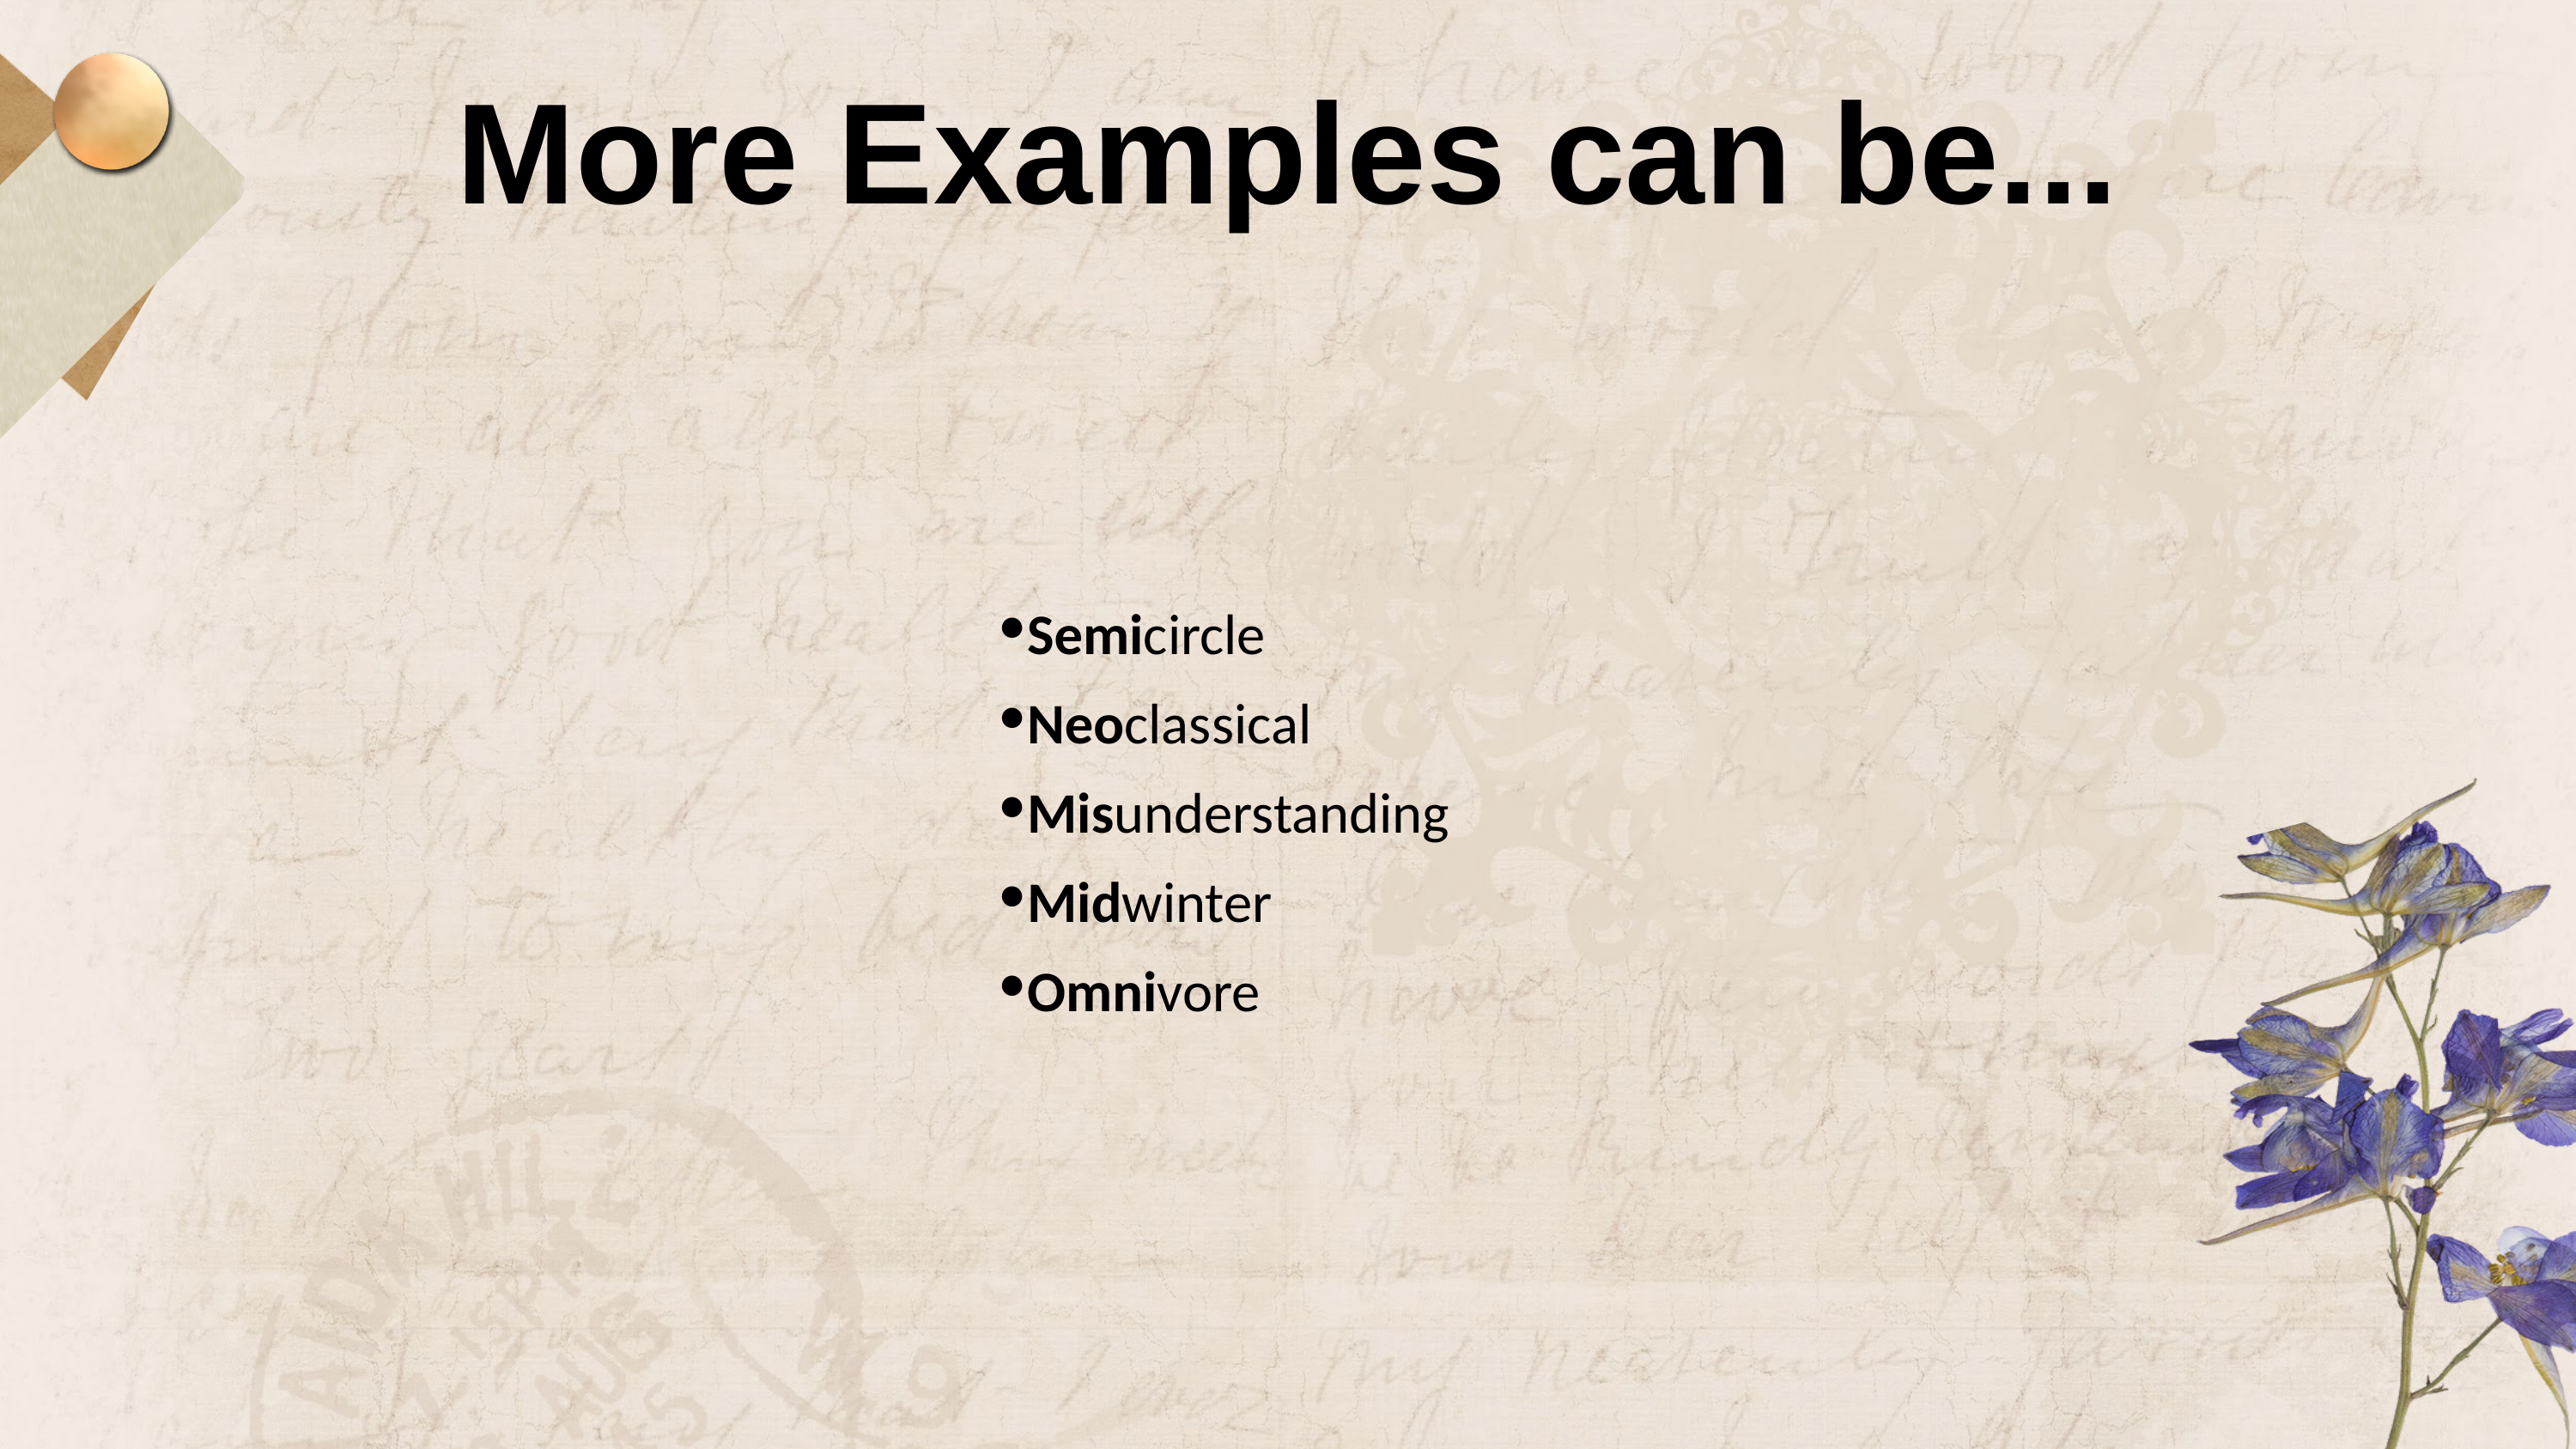

More Examples can be...

Semicircle

Neoclassical

Misunderstanding

Midwinter

Omnivore